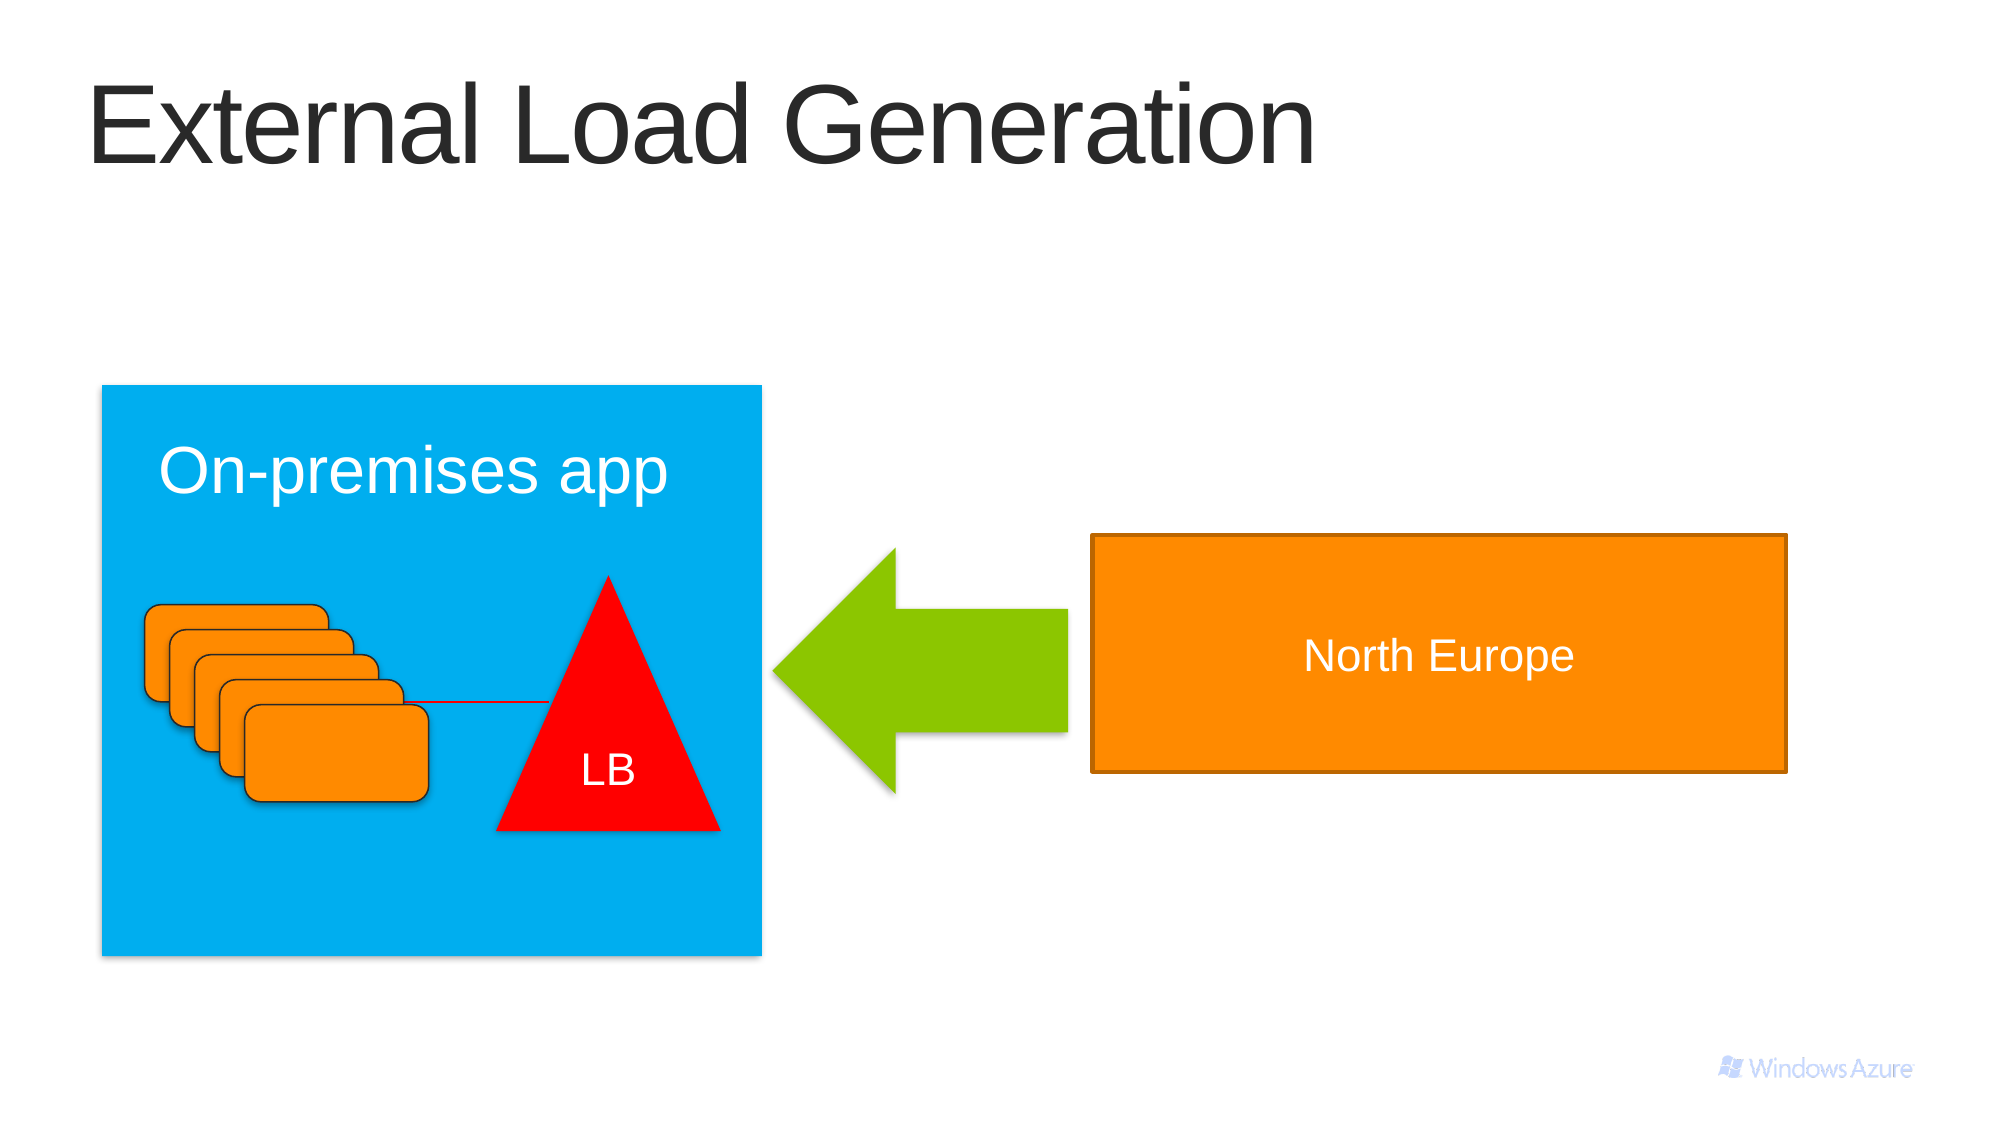

# External Load Generation

On-premises app
North Europe

LB